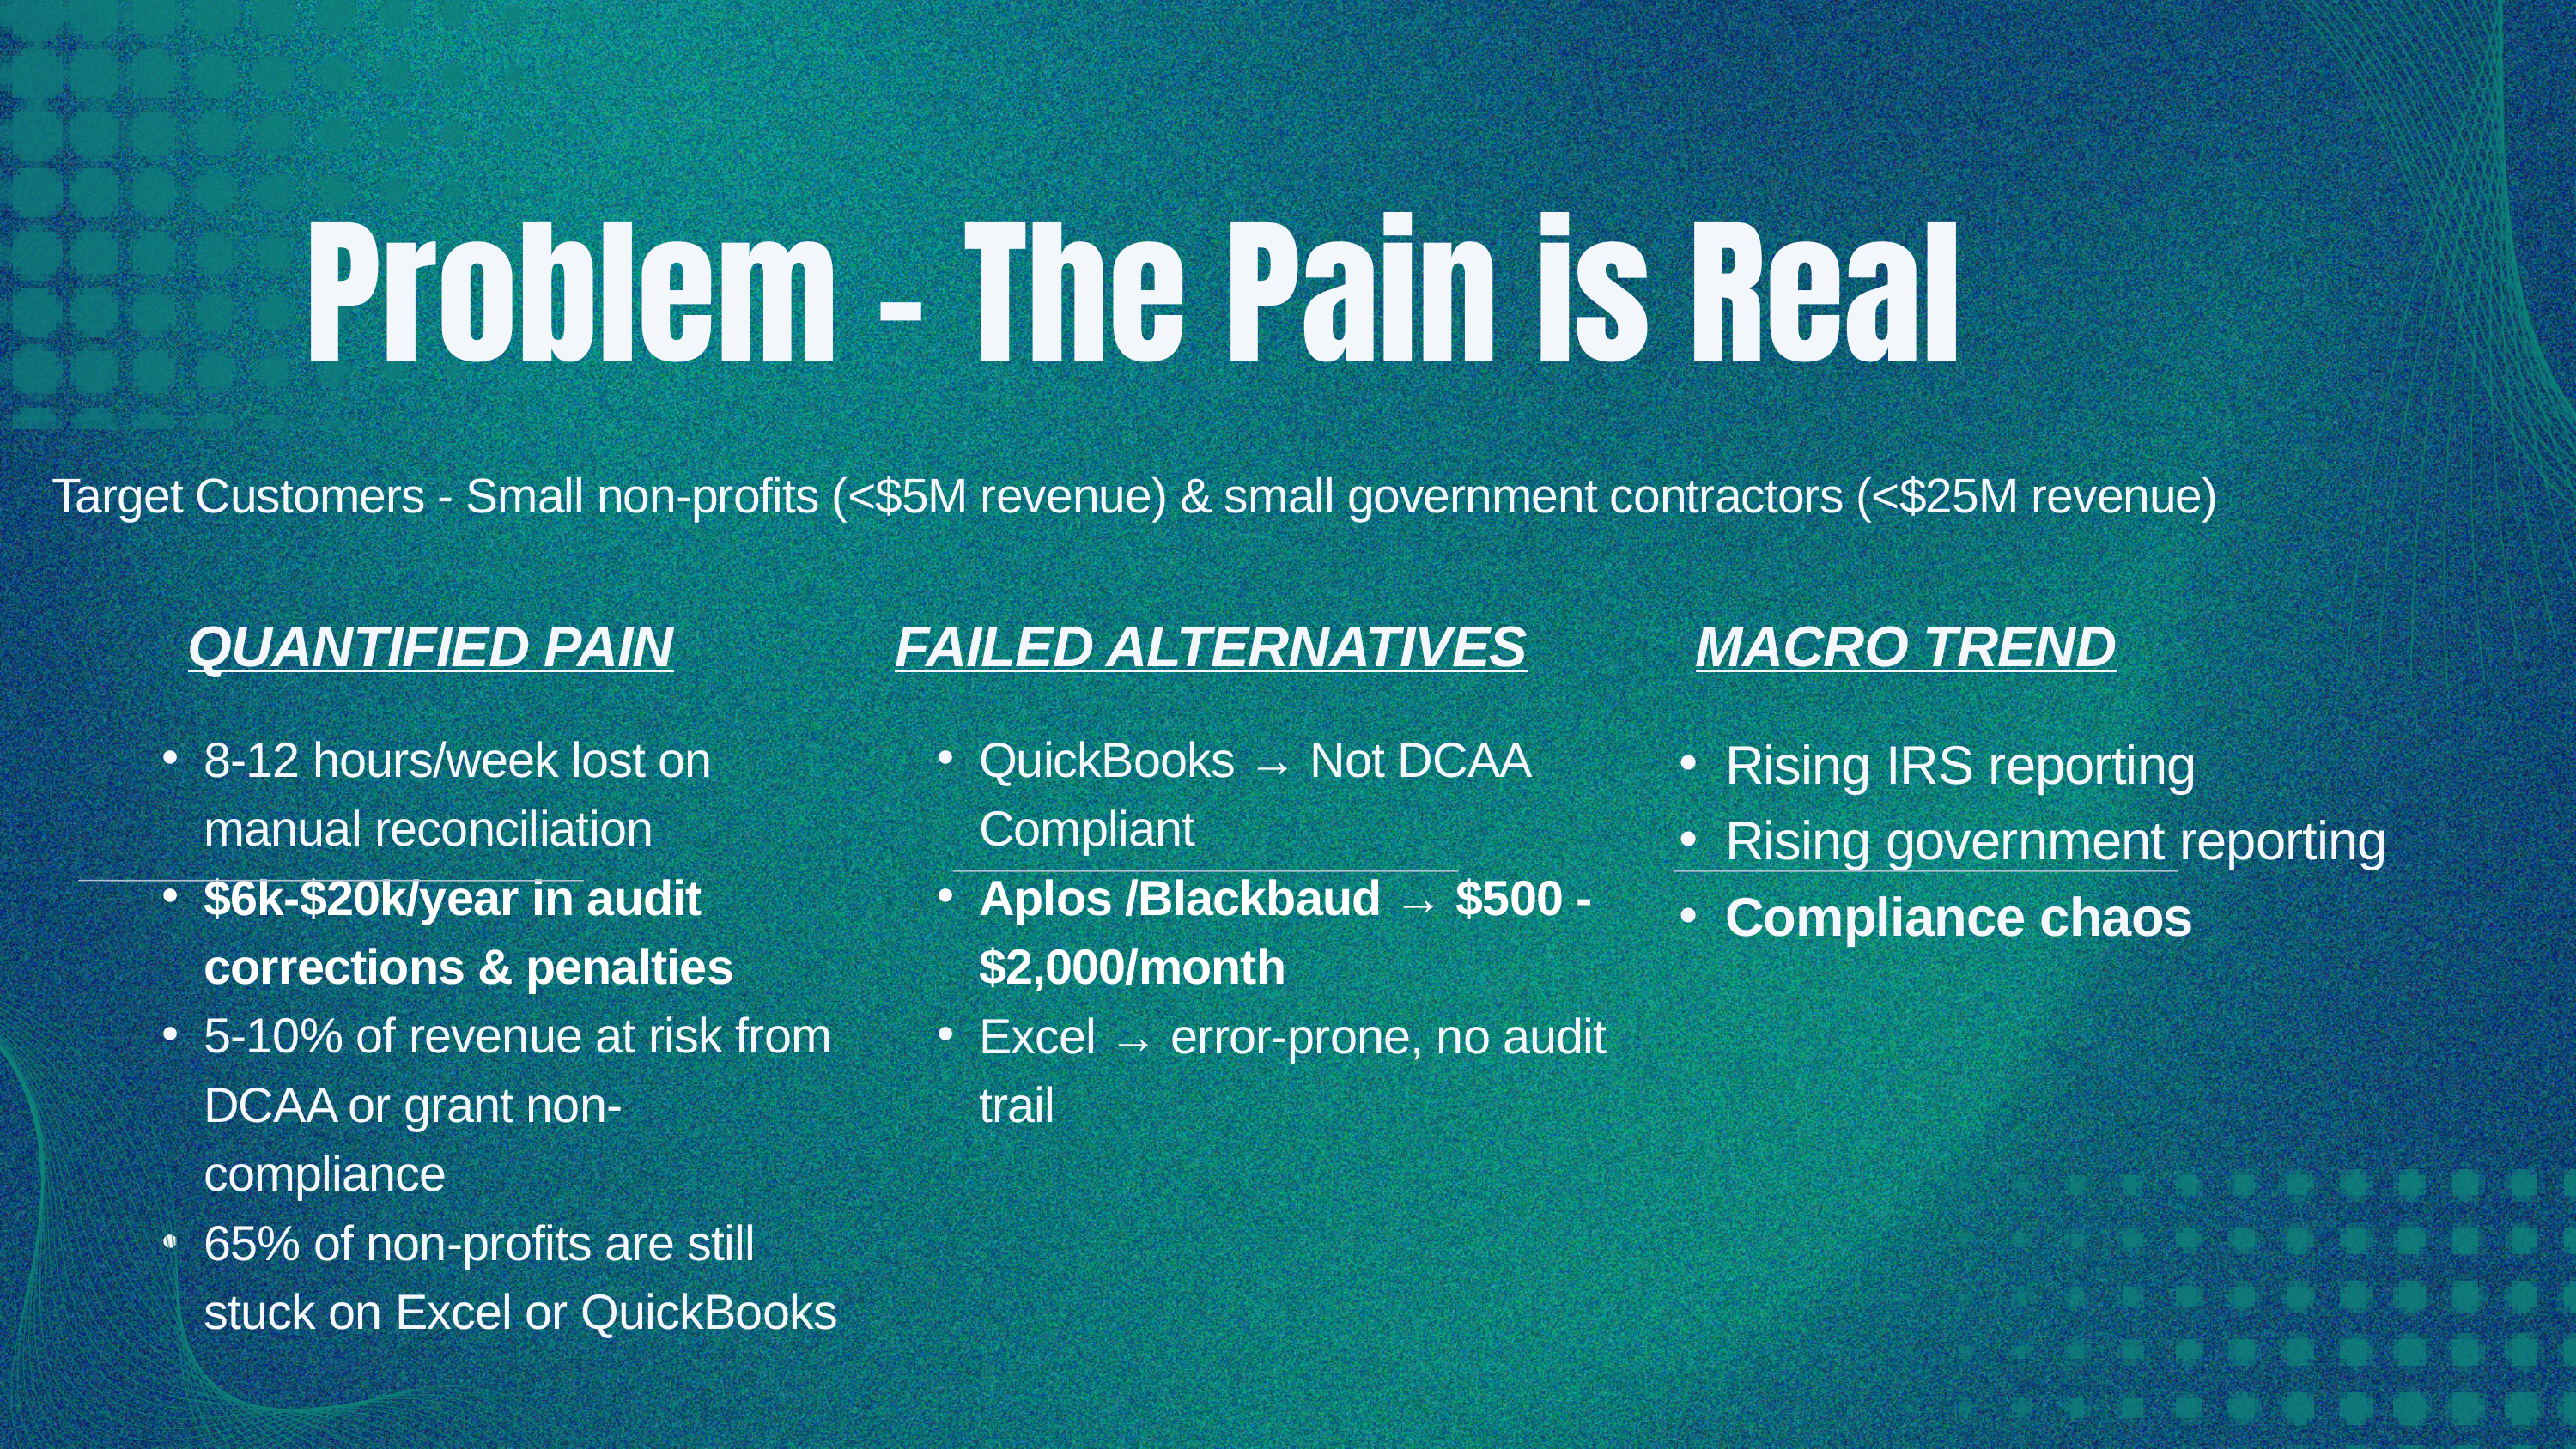

Problem - The Pain is Real
Target Customers - Small non-profits (<$5M revenue) & small government contractors (<$25M revenue)
QUANTIFIED PAIN
FAILED ALTERNATIVES
MACRO TREND
8-12 hours/week lost on manual reconciliation
$6k-$20k/year in audit corrections & penalties
5-10% of revenue at risk from DCAA or grant non-compliance
65% of non-profits are still stuck on Excel or QuickBooks
QuickBooks → Not DCAA Compliant
Aplos /Blackbaud → $500 - $2,000/month
Excel → error-prone, no audit trail
Rising IRS reporting
Rising government reporting
Compliance chaos